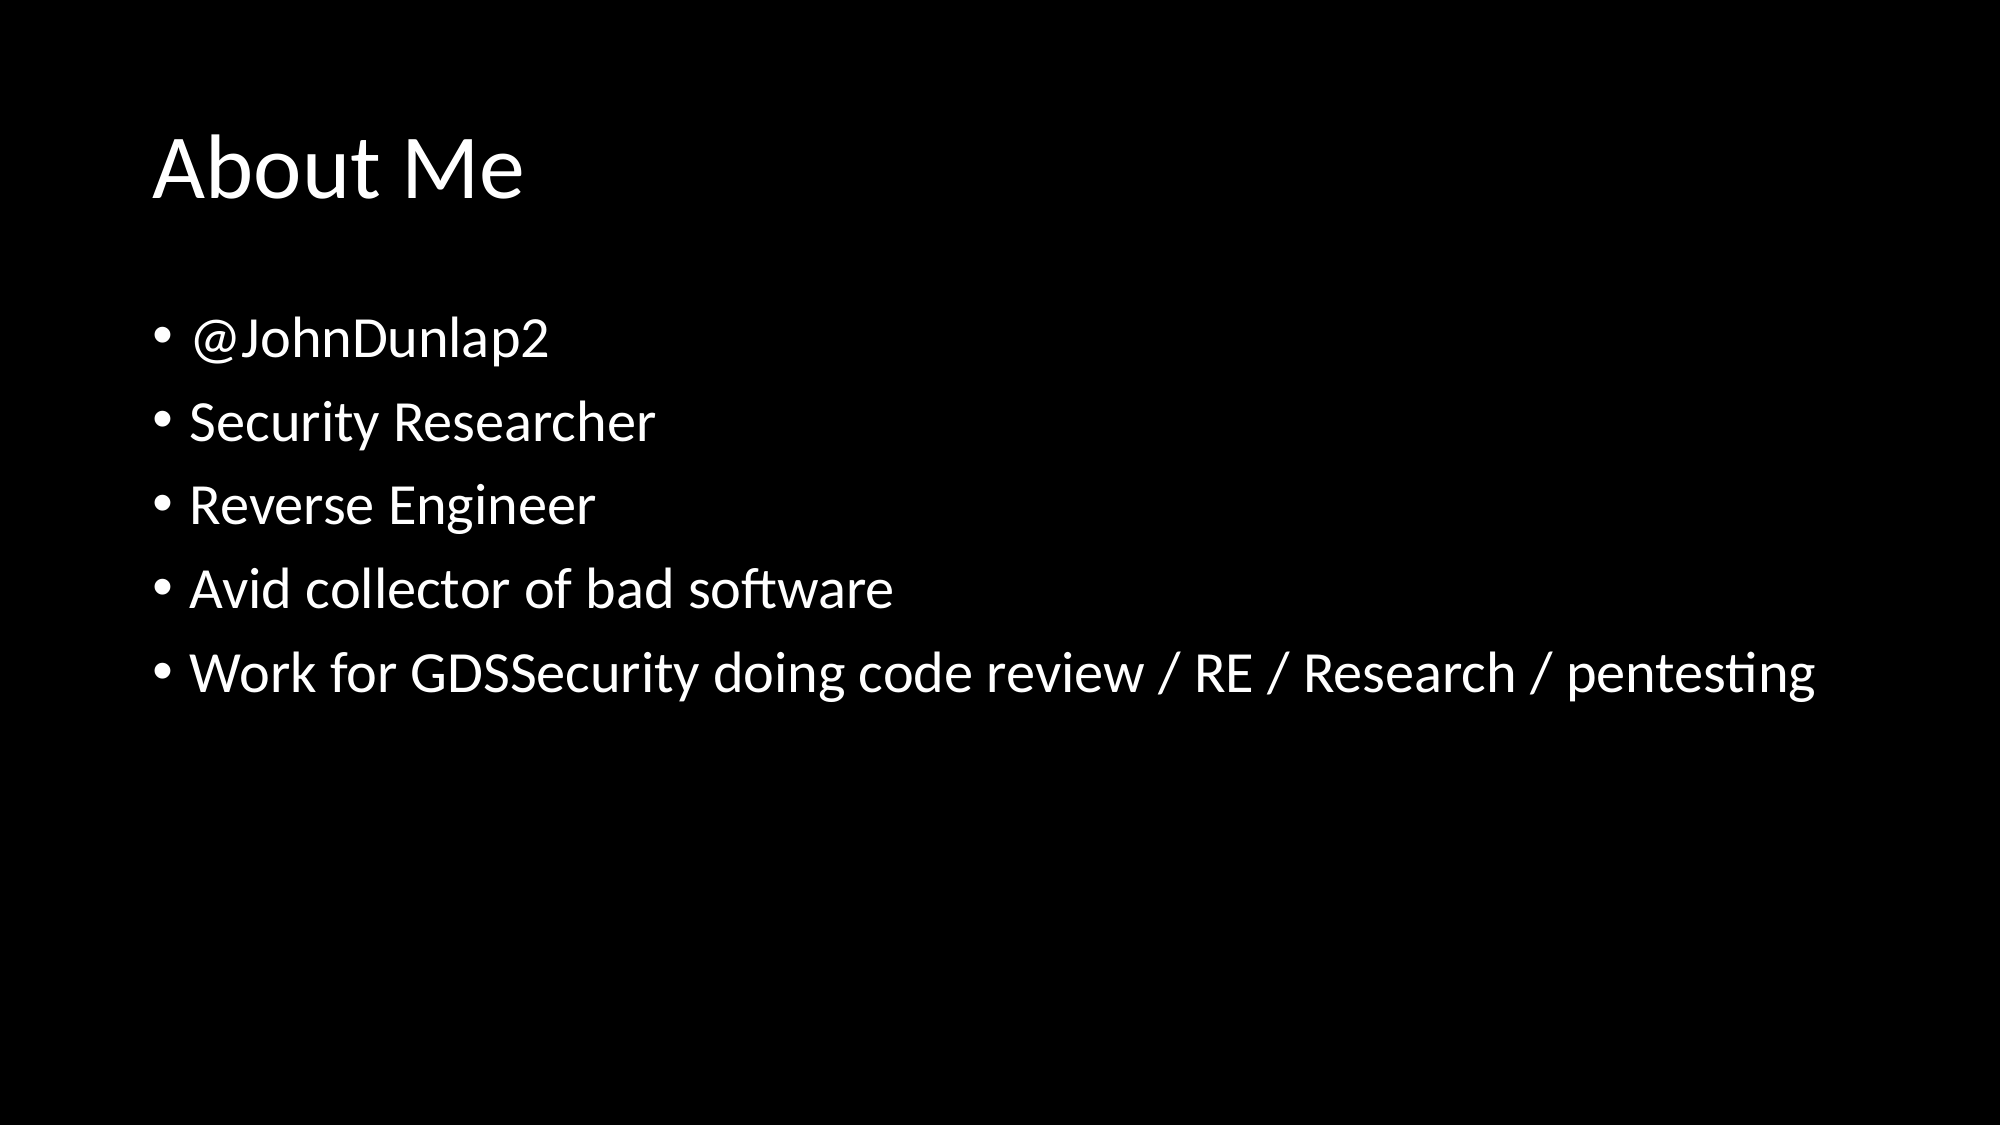

# About Me
@JohnDunlap2
Security Researcher
Reverse Engineer
Avid collector of bad software
Work for GDSSecurity doing code review / RE / Research / pentesting